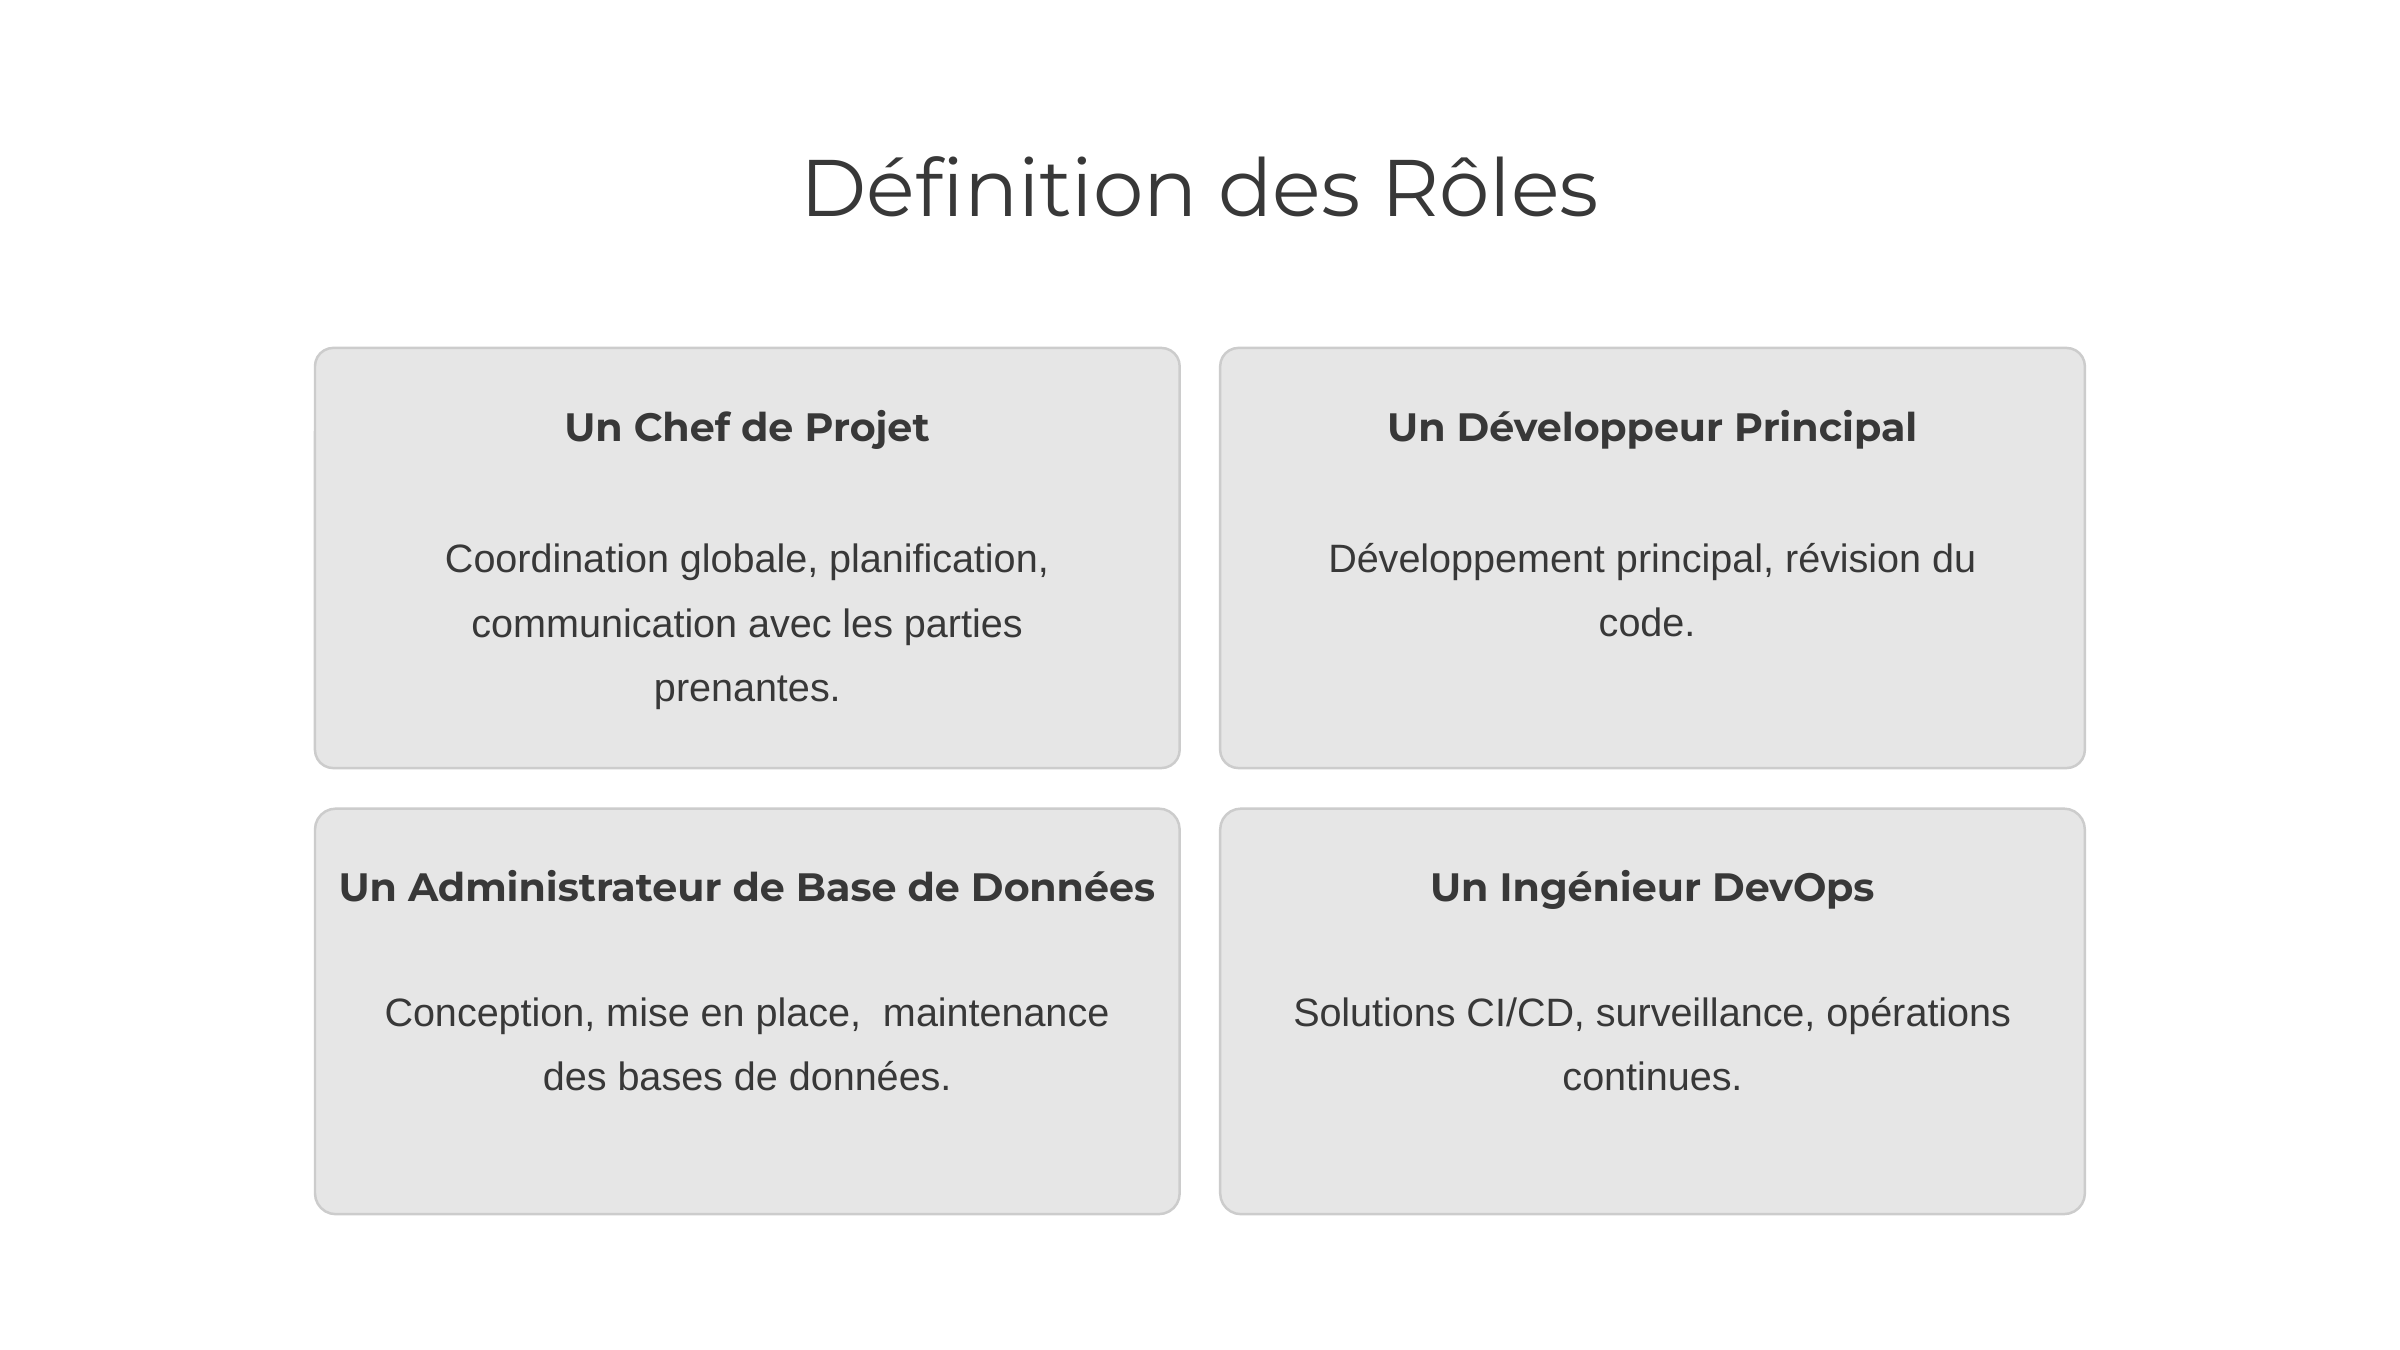

Définition des Rôles

Un Chef de Projet
Un Développeur Principal
Coordination globale, planification, communication avec les parties prenantes.
Développement principal, révision du code.

Un Administrateur de Base de Données
Un Ingénieur DevOps
Conception, mise en place,  maintenance des bases de données.
Solutions CI/CD, surveillance, opérations continues.